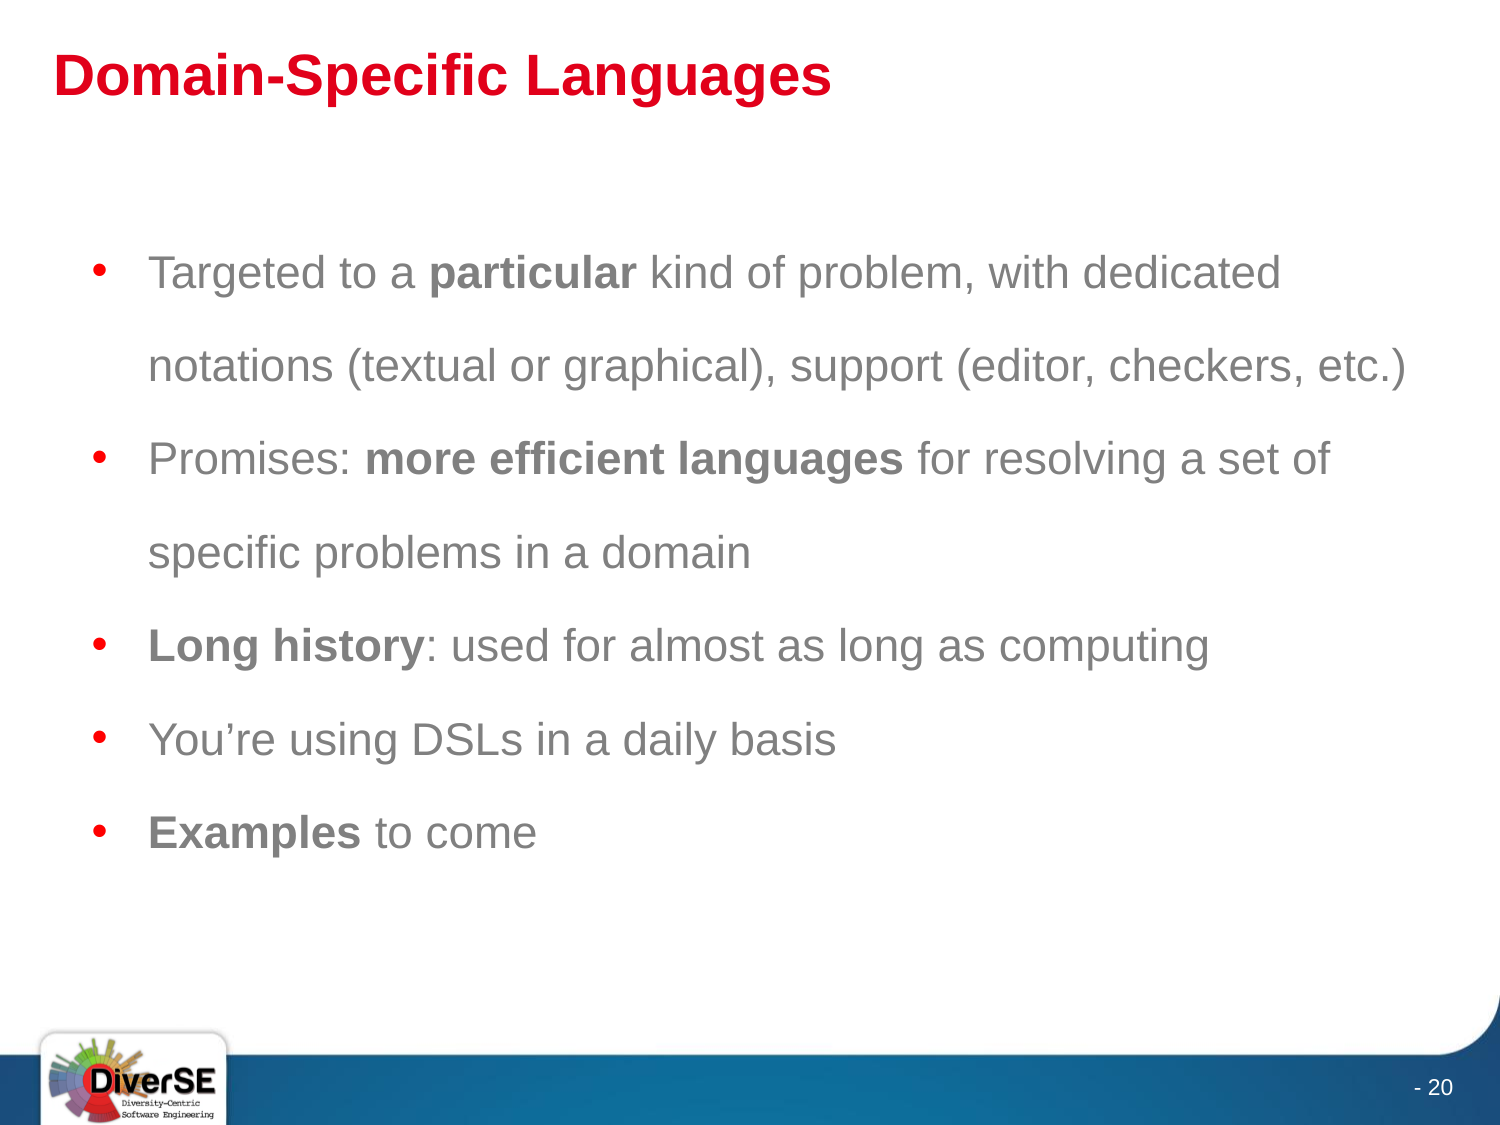

# Domain-Specific Languages
Targeted to a particular kind of problem, with dedicated notations (textual or graphical), support (editor, checkers, etc.)
Promises: more efficient languages for resolving a set of specific problems in a domain
Long history: used for almost as long as computing
You’re using DSLs in a daily basis
Examples to come

- 20